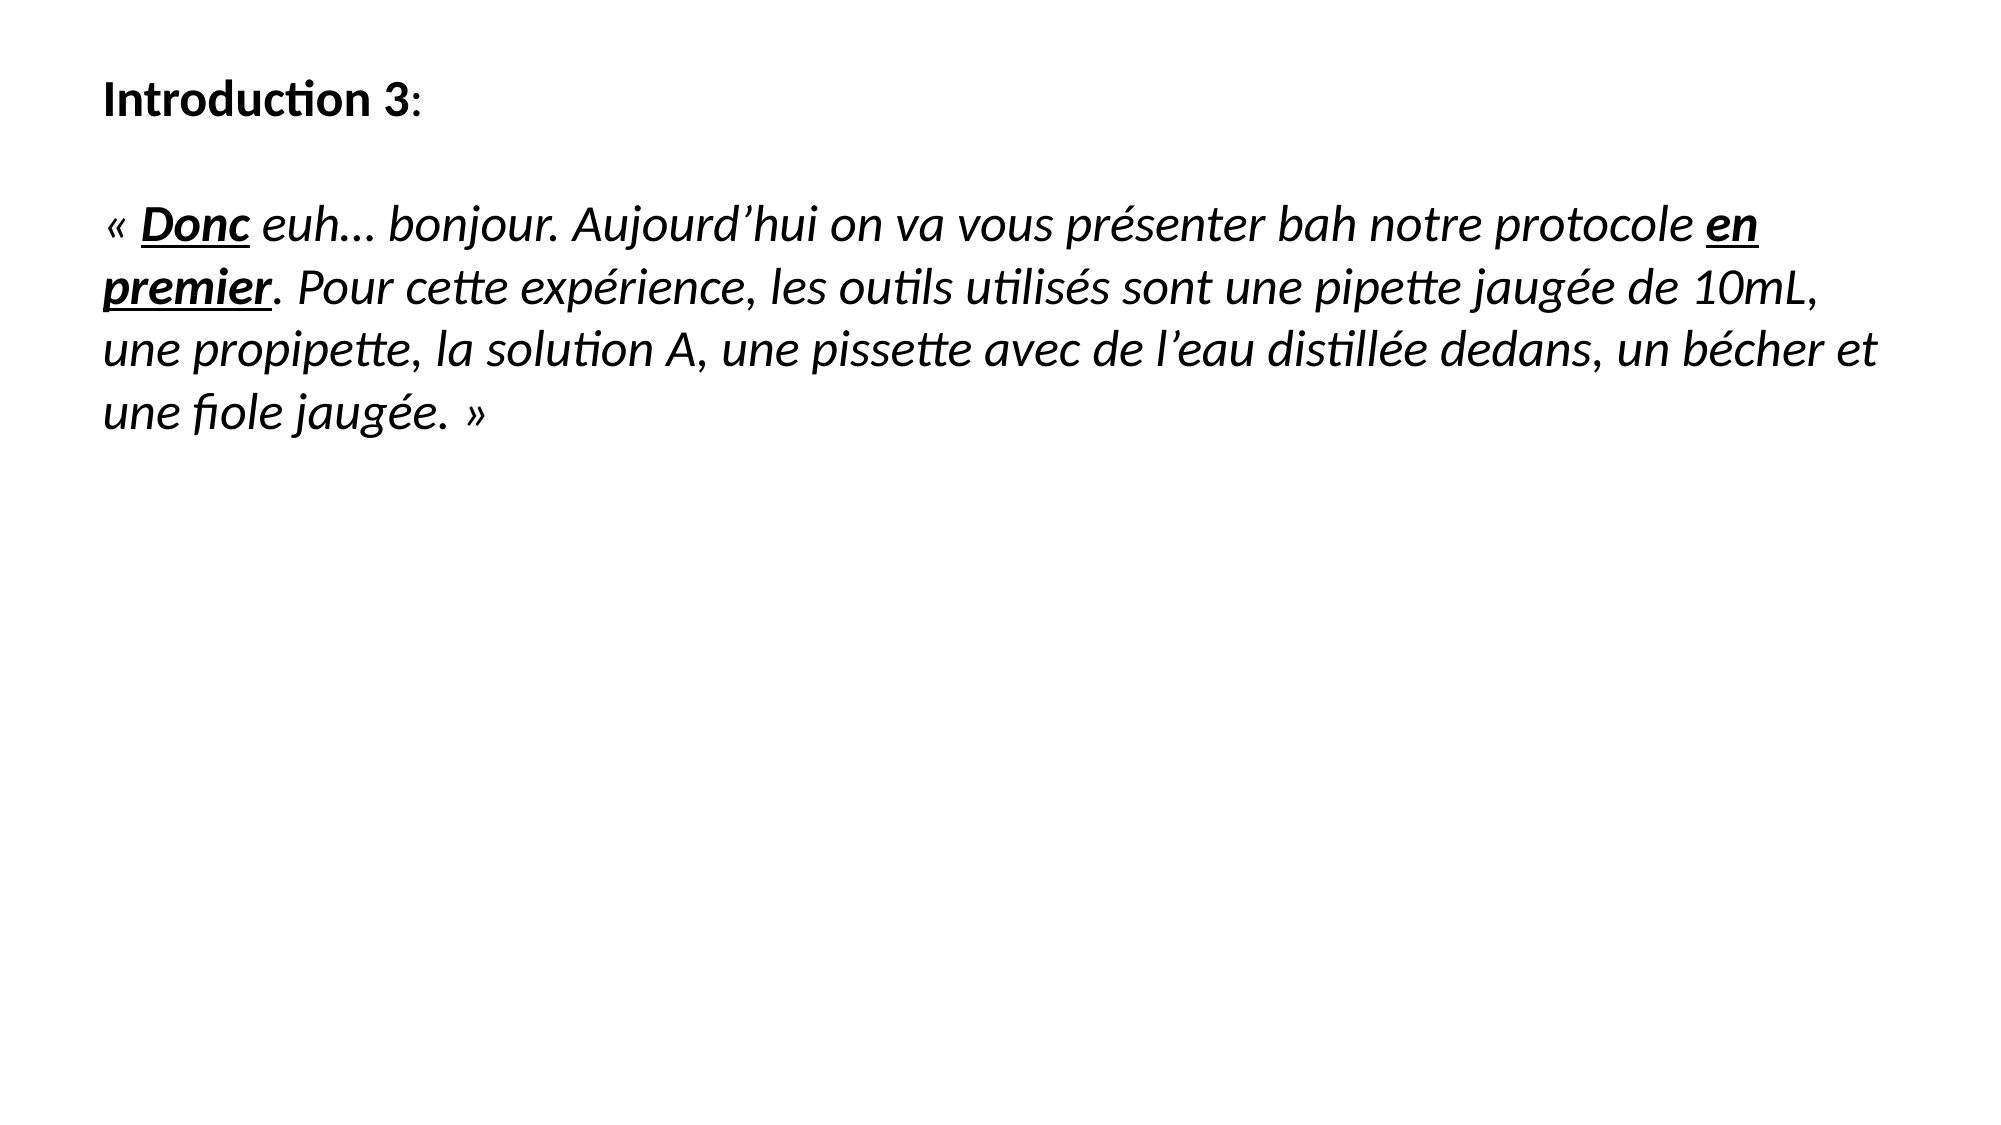

Introduction 3:

« Donc euh… bonjour. Aujourd’hui on va vous présenter bah notre protocole en premier. Pour cette expérience, les outils utilisés sont une pipette jaugée de 10mL, une propipette, la solution A, une pissette avec de l’eau distillée dedans, un bécher et une fiole jaugée. »